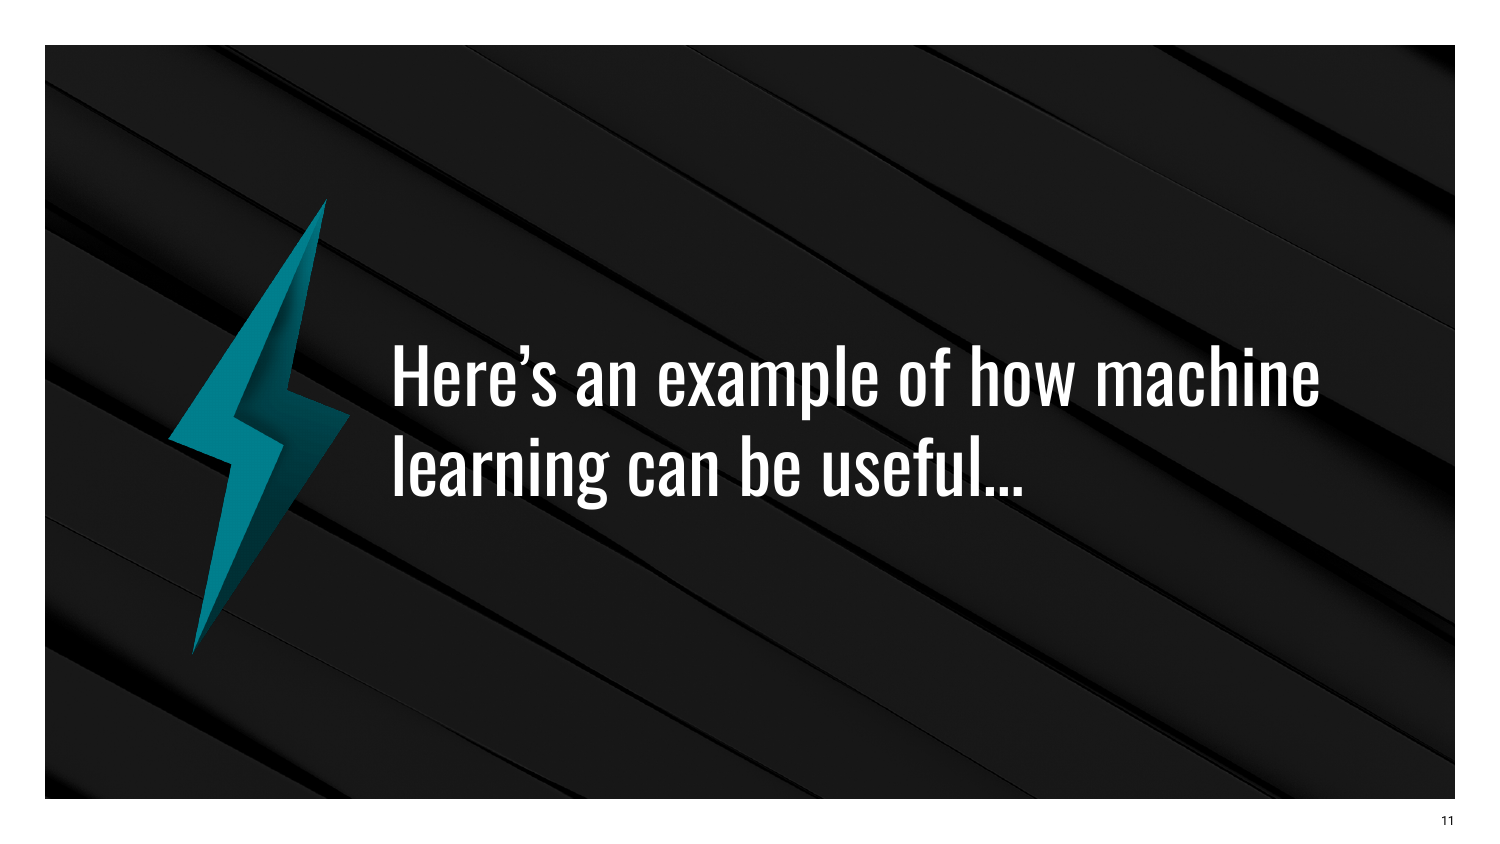

# Here’s an example of how machine learning can be useful…

11